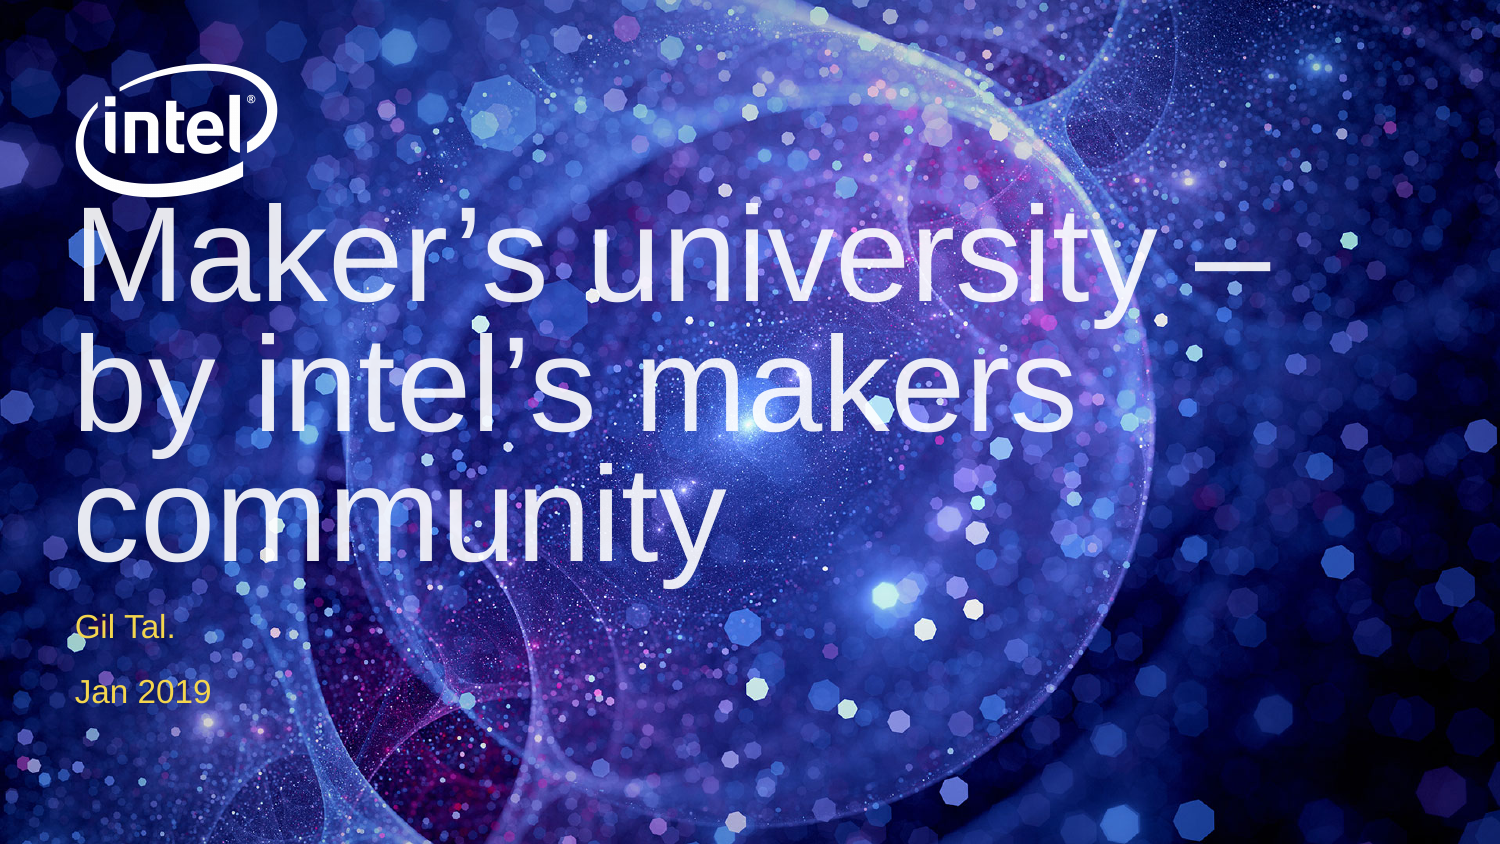

# Maker’s university – by intel’s makers community
Gil Tal.
Jan 2019